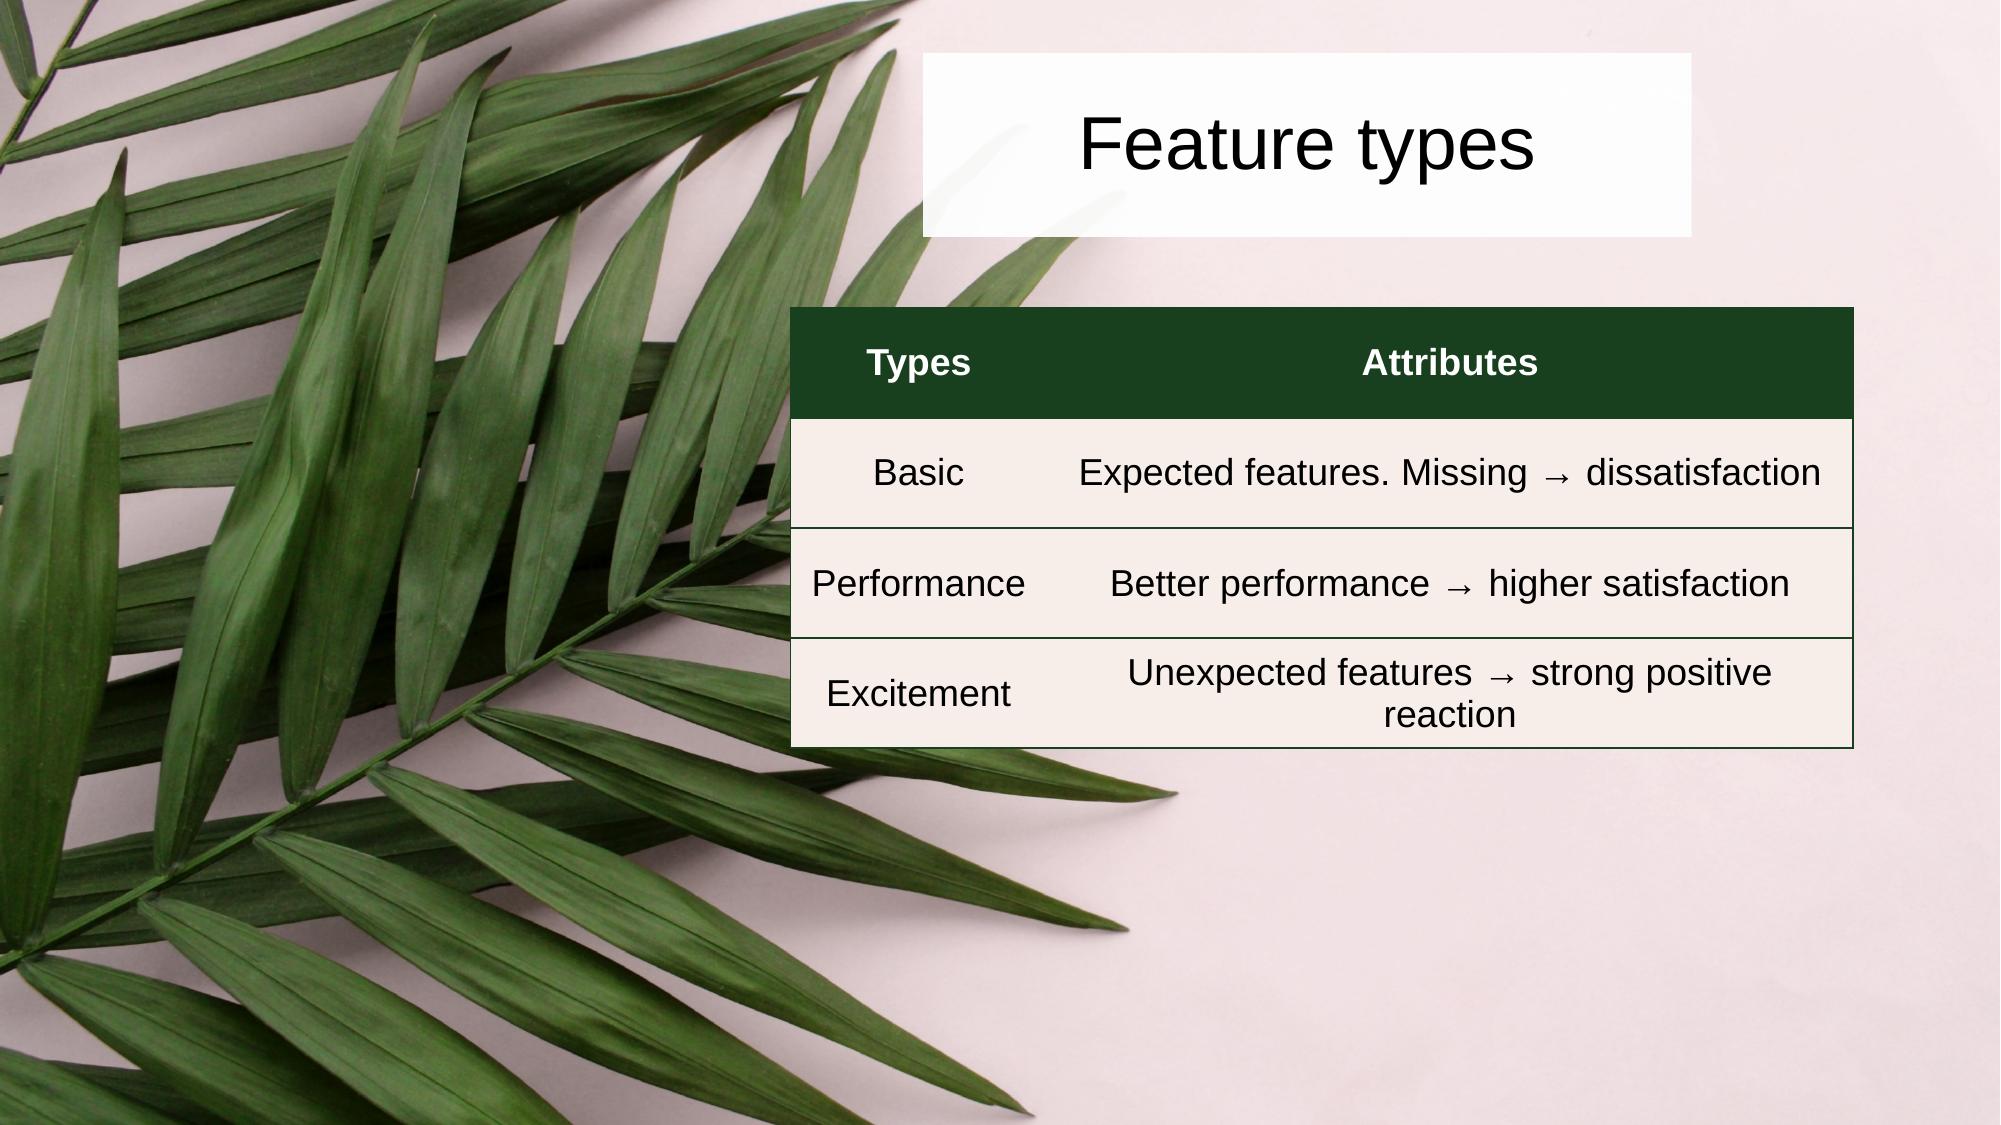

# Feature types
| Types | Attributes |
| --- | --- |
| Basic | Expected features. Missing → dissatisfaction |
| Performance | Better performance → higher satisfaction |
| Excitement | Unexpected features → strong positive reaction |